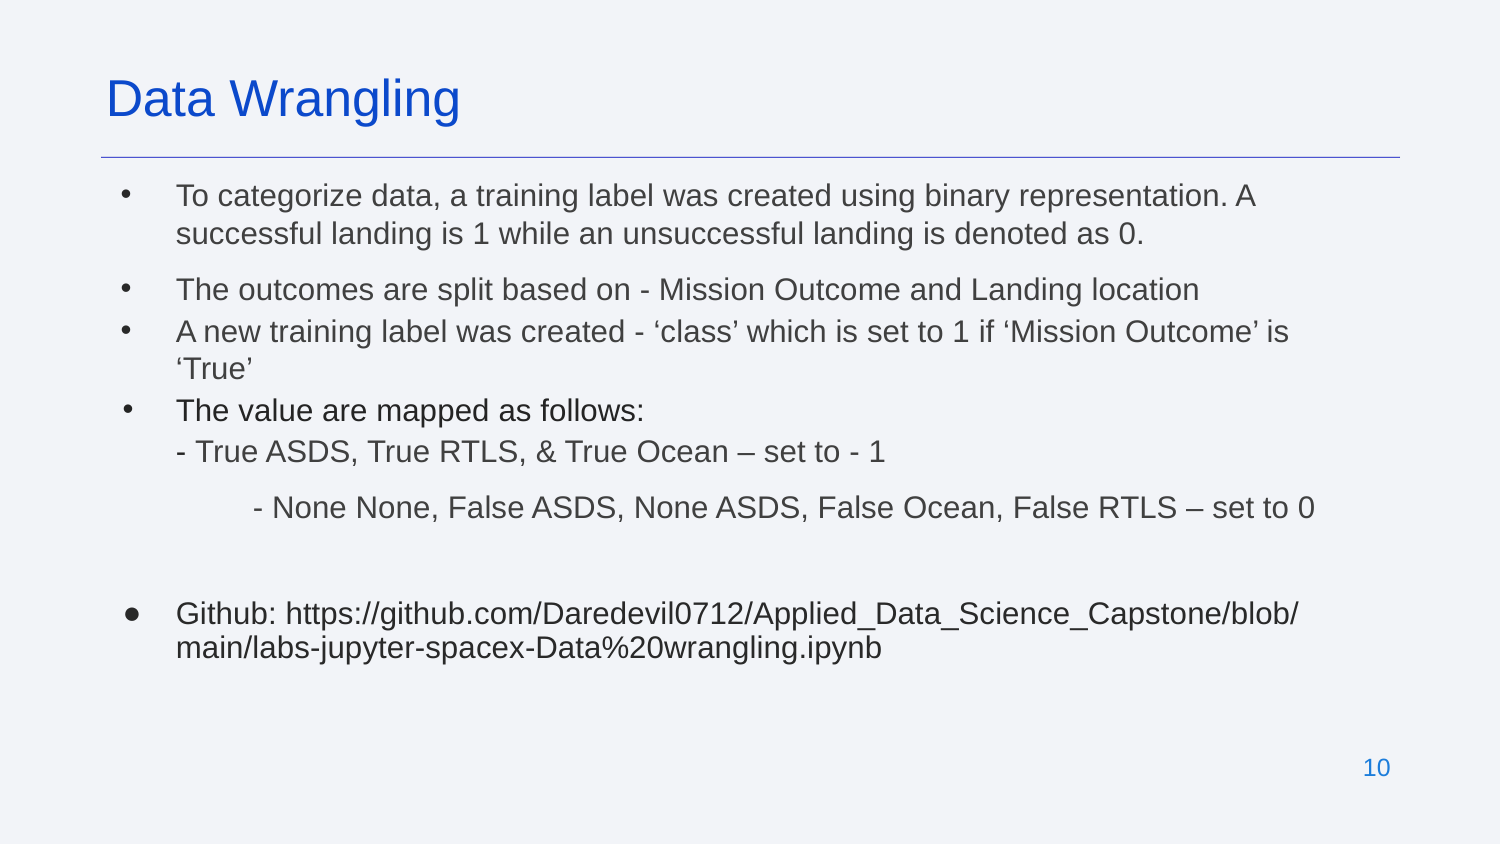

Data Wrangling
To categorize data, a training label was created using binary representation. A successful landing is 1 while an unsuccessful landing is denoted as 0.
The outcomes are split based on - Mission Outcome and Landing location
A new training label was created - ‘class’ which is set to 1 if ‘Mission Outcome’ is ‘True’
The value are mapped as follows:
- True ASDS, True RTLS, & True Ocean – set to - 1
	- None None, False ASDS, None ASDS, False Ocean, False RTLS – set to 0

Github: https://github.com/Daredevil0712/Applied_Data_Science_Capstone/blob/main/labs-jupyter-spacex-Data%20wrangling.ipynb

10